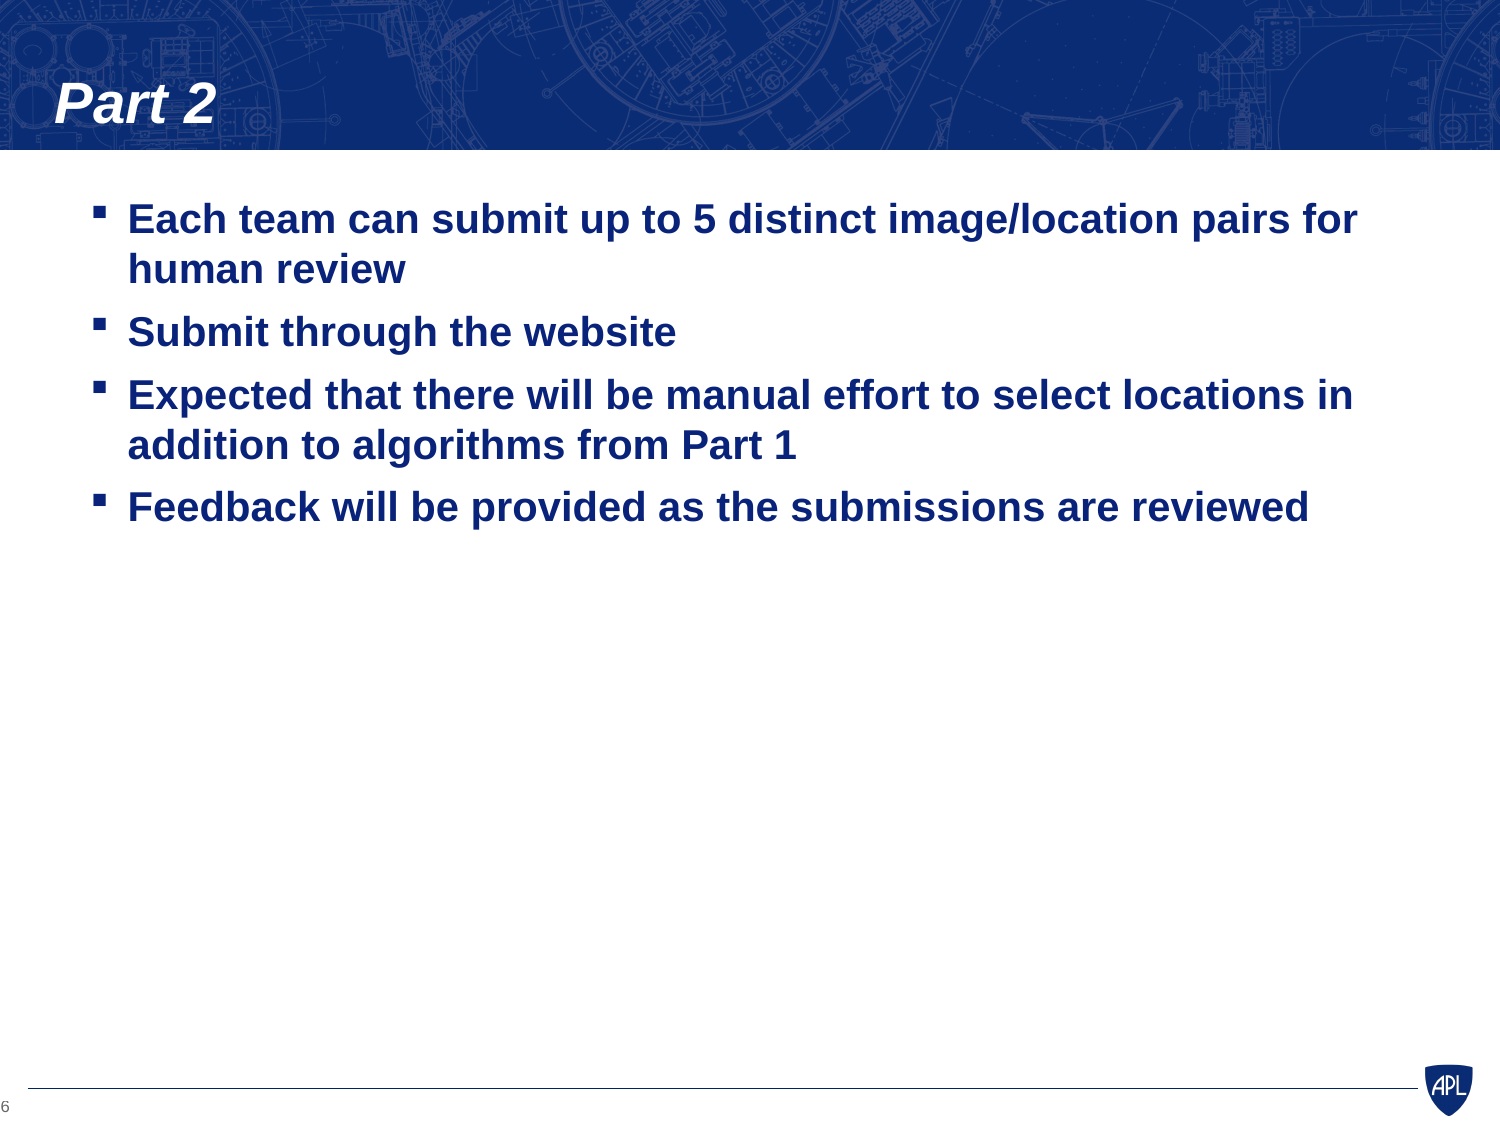

# Part 2
Each team can submit up to 5 distinct image/location pairs for human review
Submit through the website
Expected that there will be manual effort to select locations in addition to algorithms from Part 1
Feedback will be provided as the submissions are reviewed